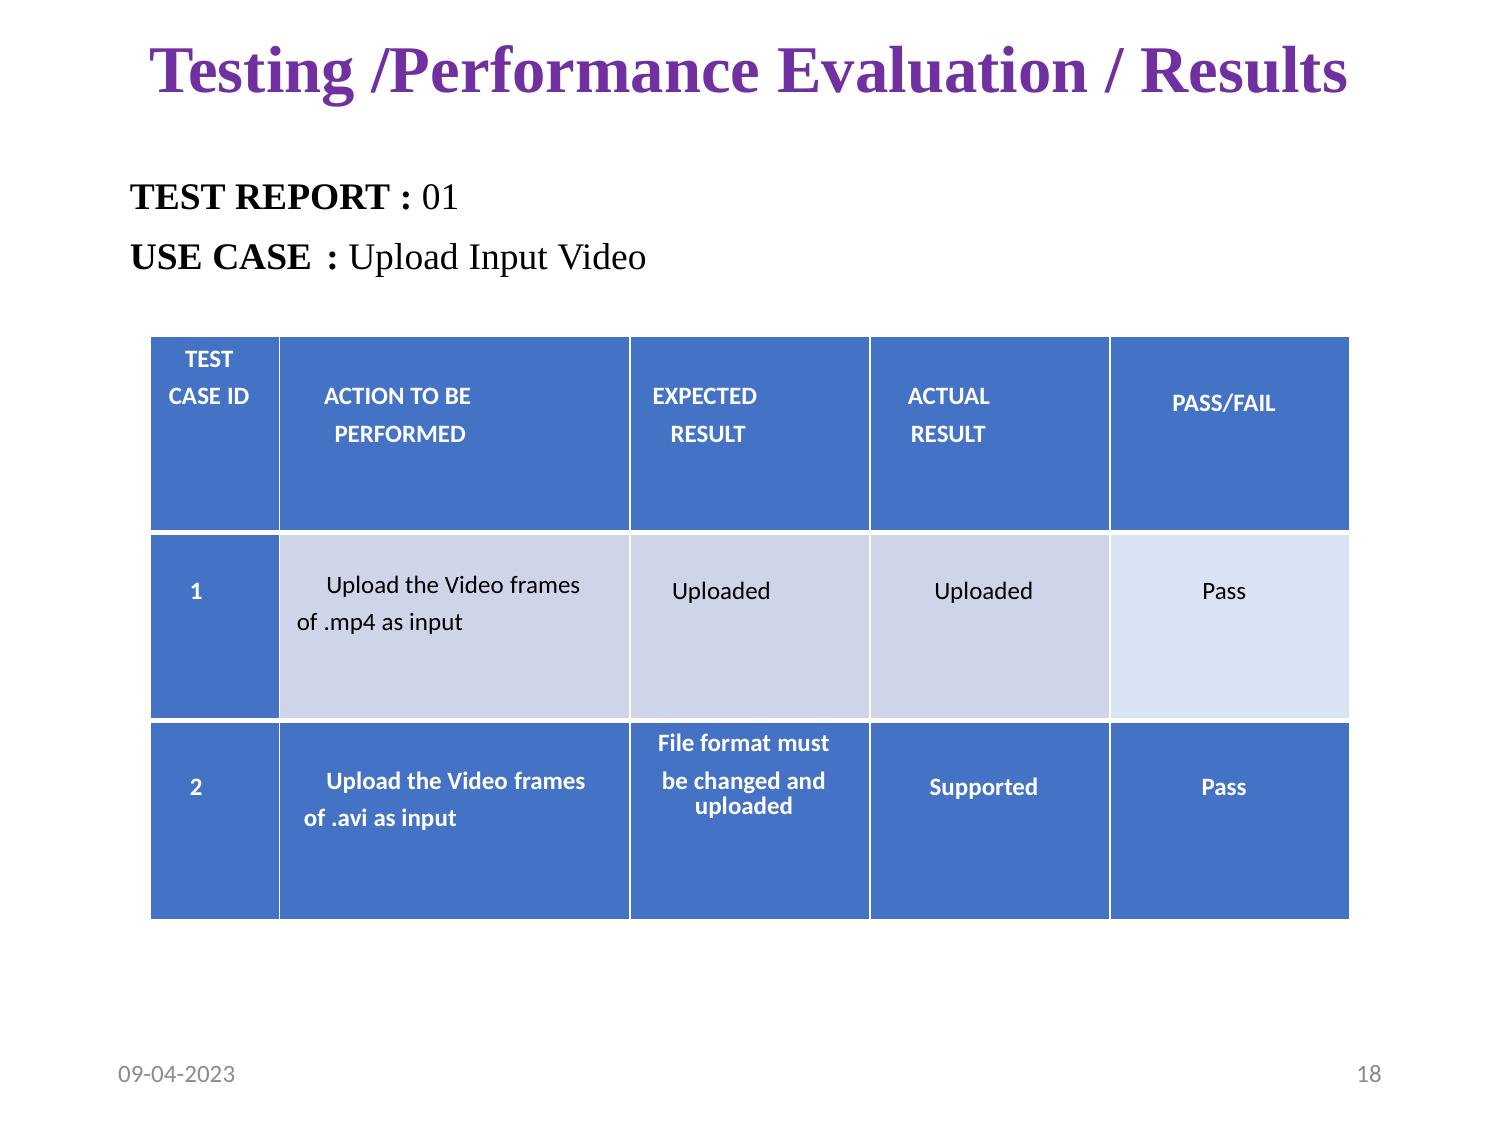

# Testing /Performance Evaluation / Results
TEST REPORT : 01
USE CASE	: Upload Input Video
| TEST CASE ID | ACTION TO BE PERFORMED | EXPECTED RESULT | ACTUAL RESULT | PASS/FAIL |
| --- | --- | --- | --- | --- |
| 1 | Upload the Video frames of .mp4 as input | Uploaded | Uploaded | Pass |
| 2 | Upload the Video frames of .avi as input | File format must be changed and uploaded | Supported | Pass |
09-04-2023
18